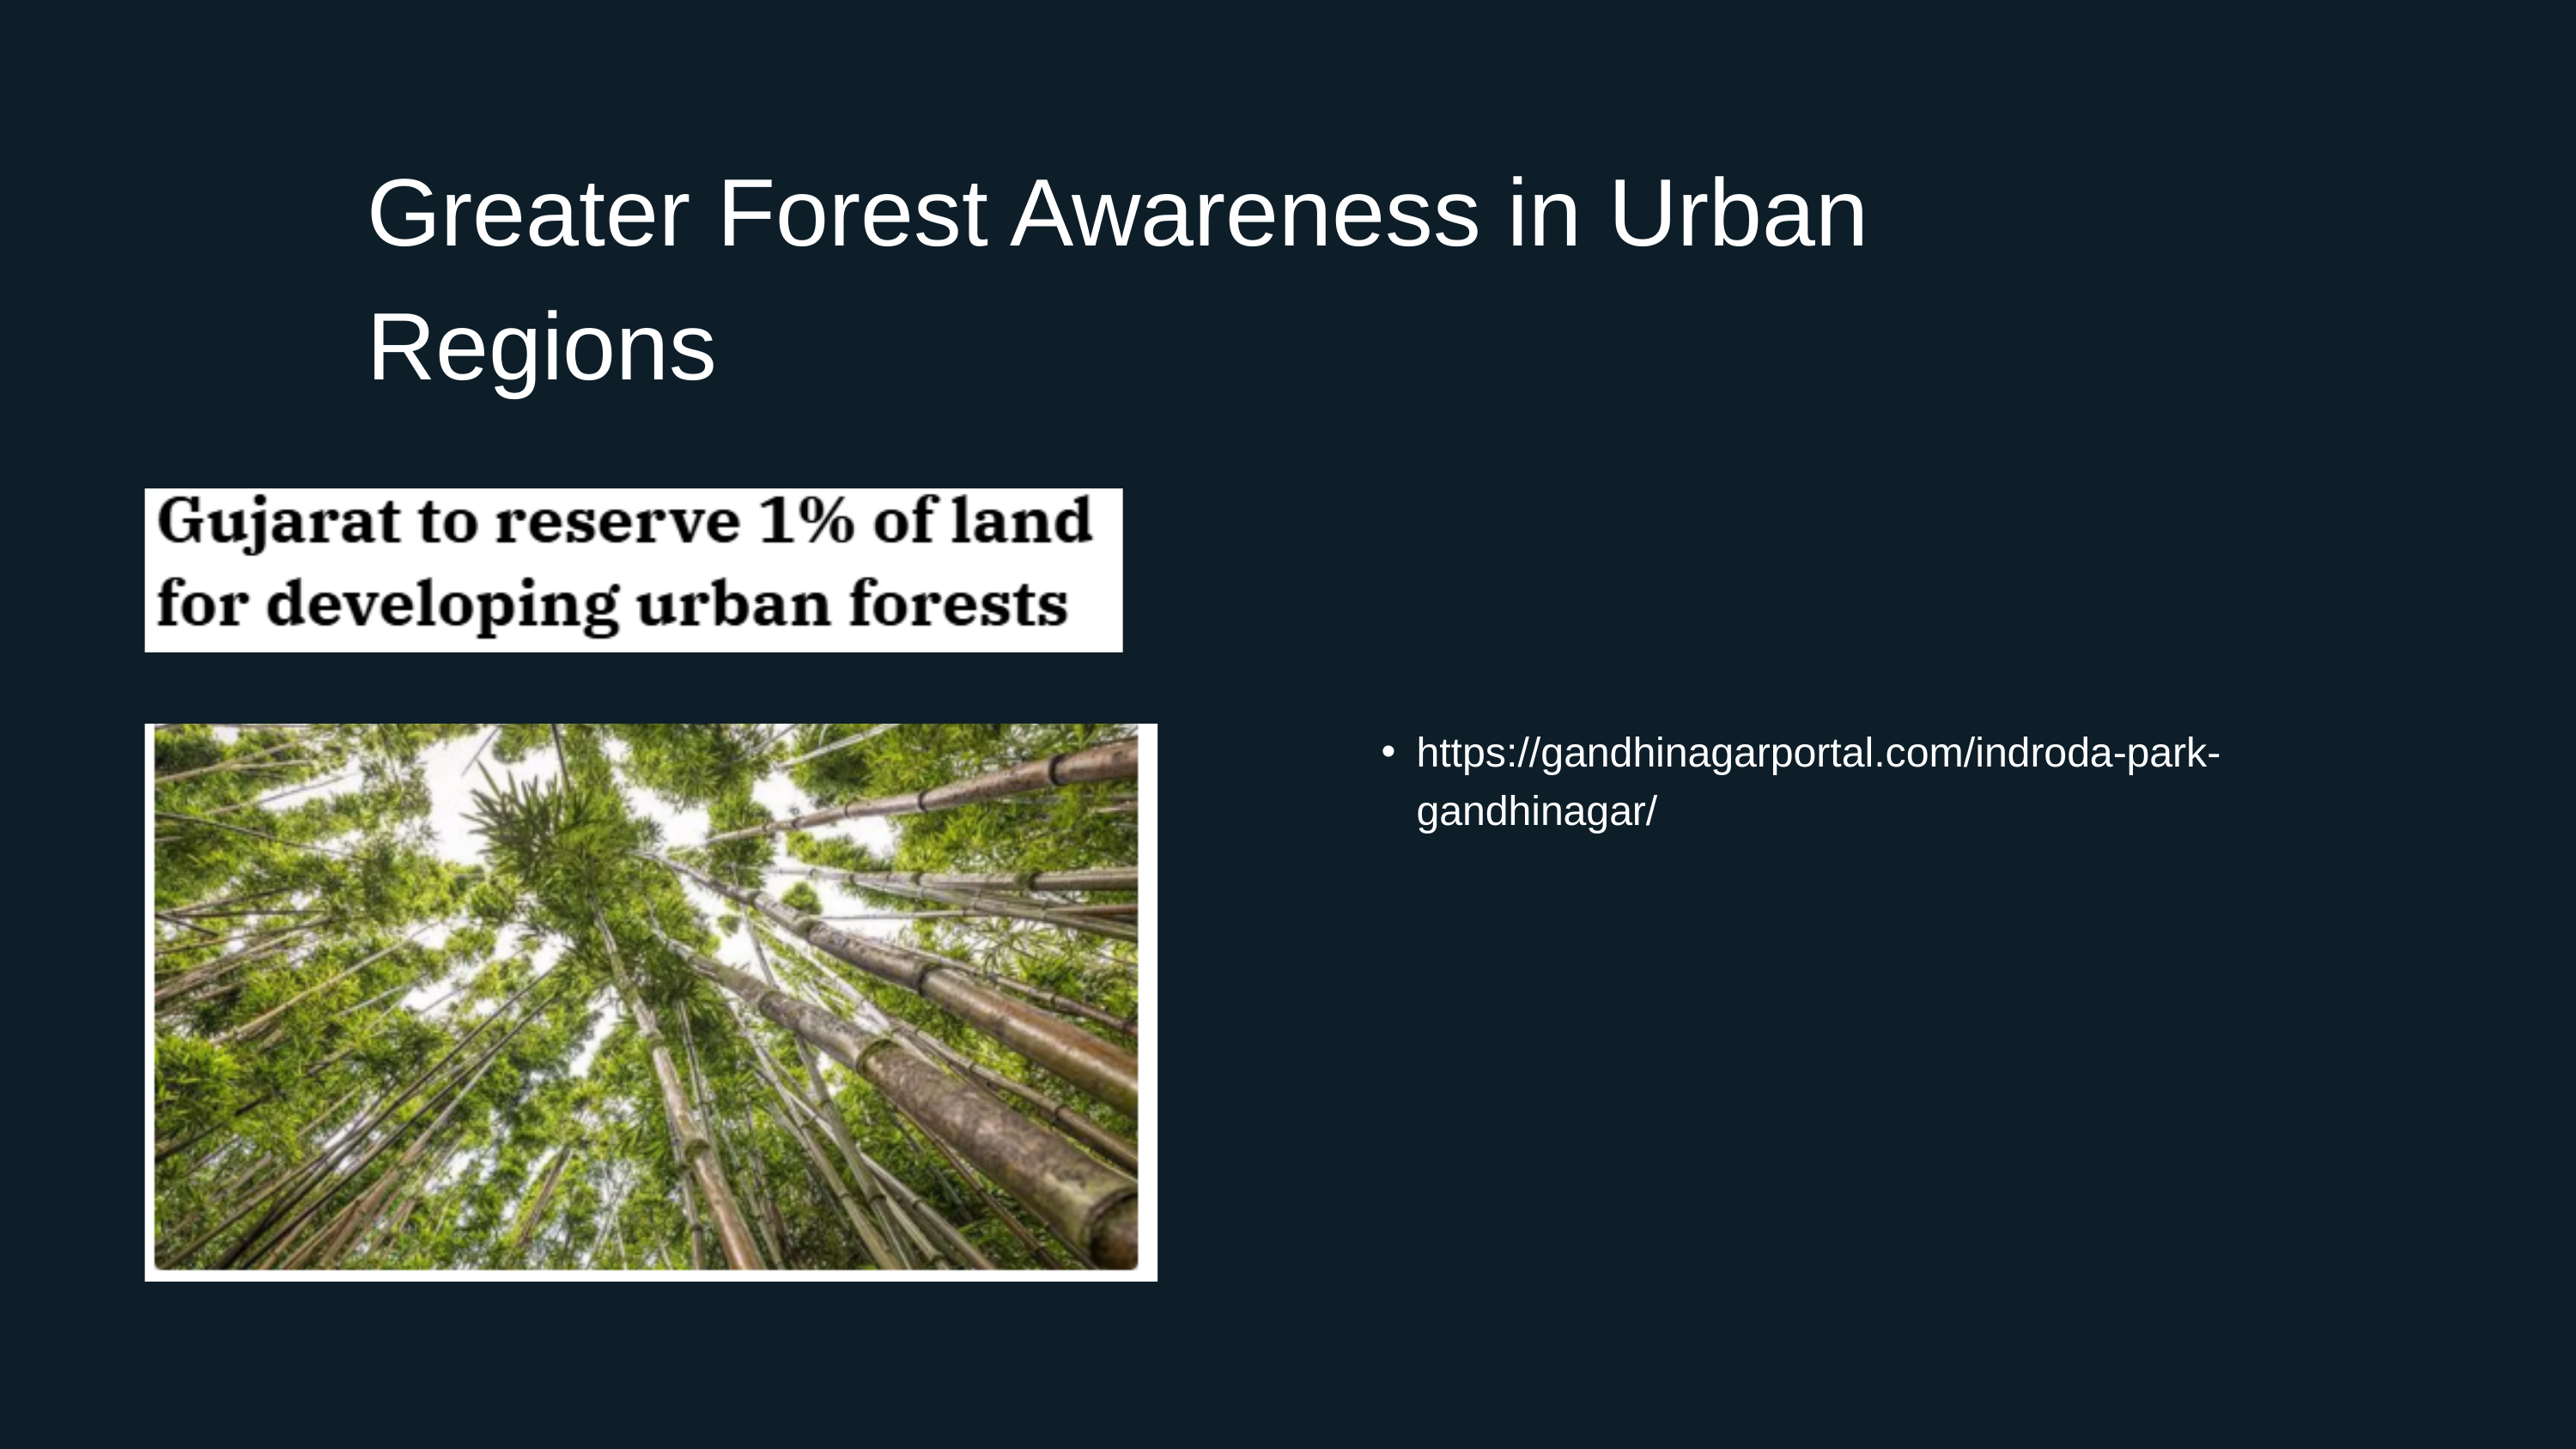

Greater Forest Awareness in Urban Regions

https://gandhinagarportal.com/indroda-park-gandhinagar/